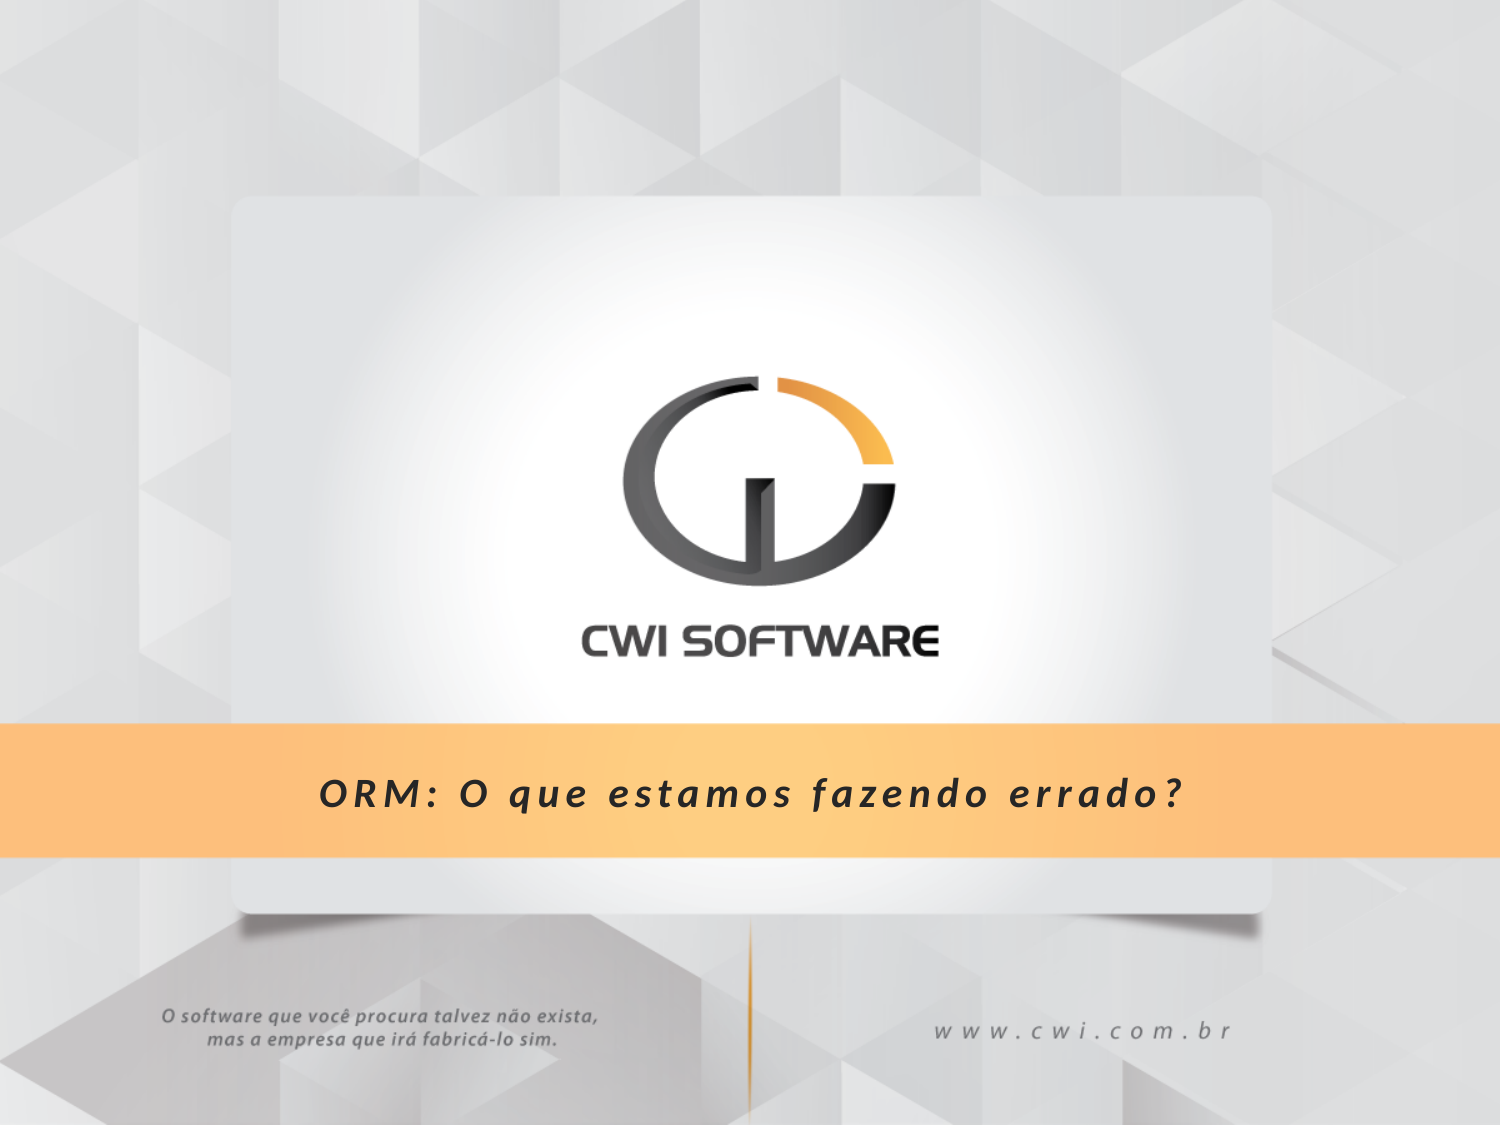

# ORM: O que estamos fazendo errado?